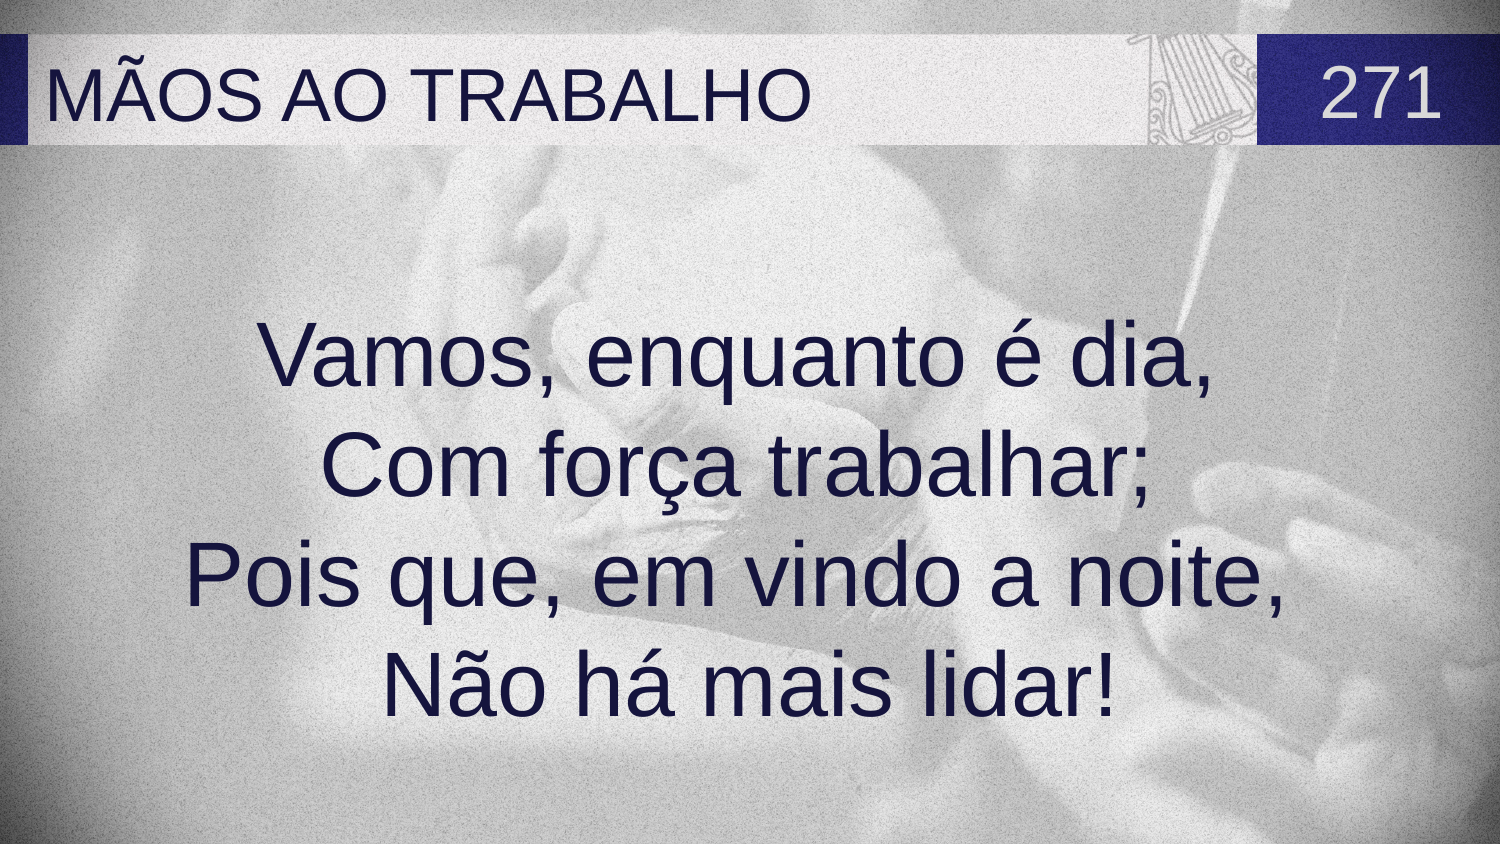

# MÃOS AO TRABALHO
271
Vamos, enquanto é dia,
Com força trabalhar;
Pois que, em vindo a noite,
Não há mais lidar!